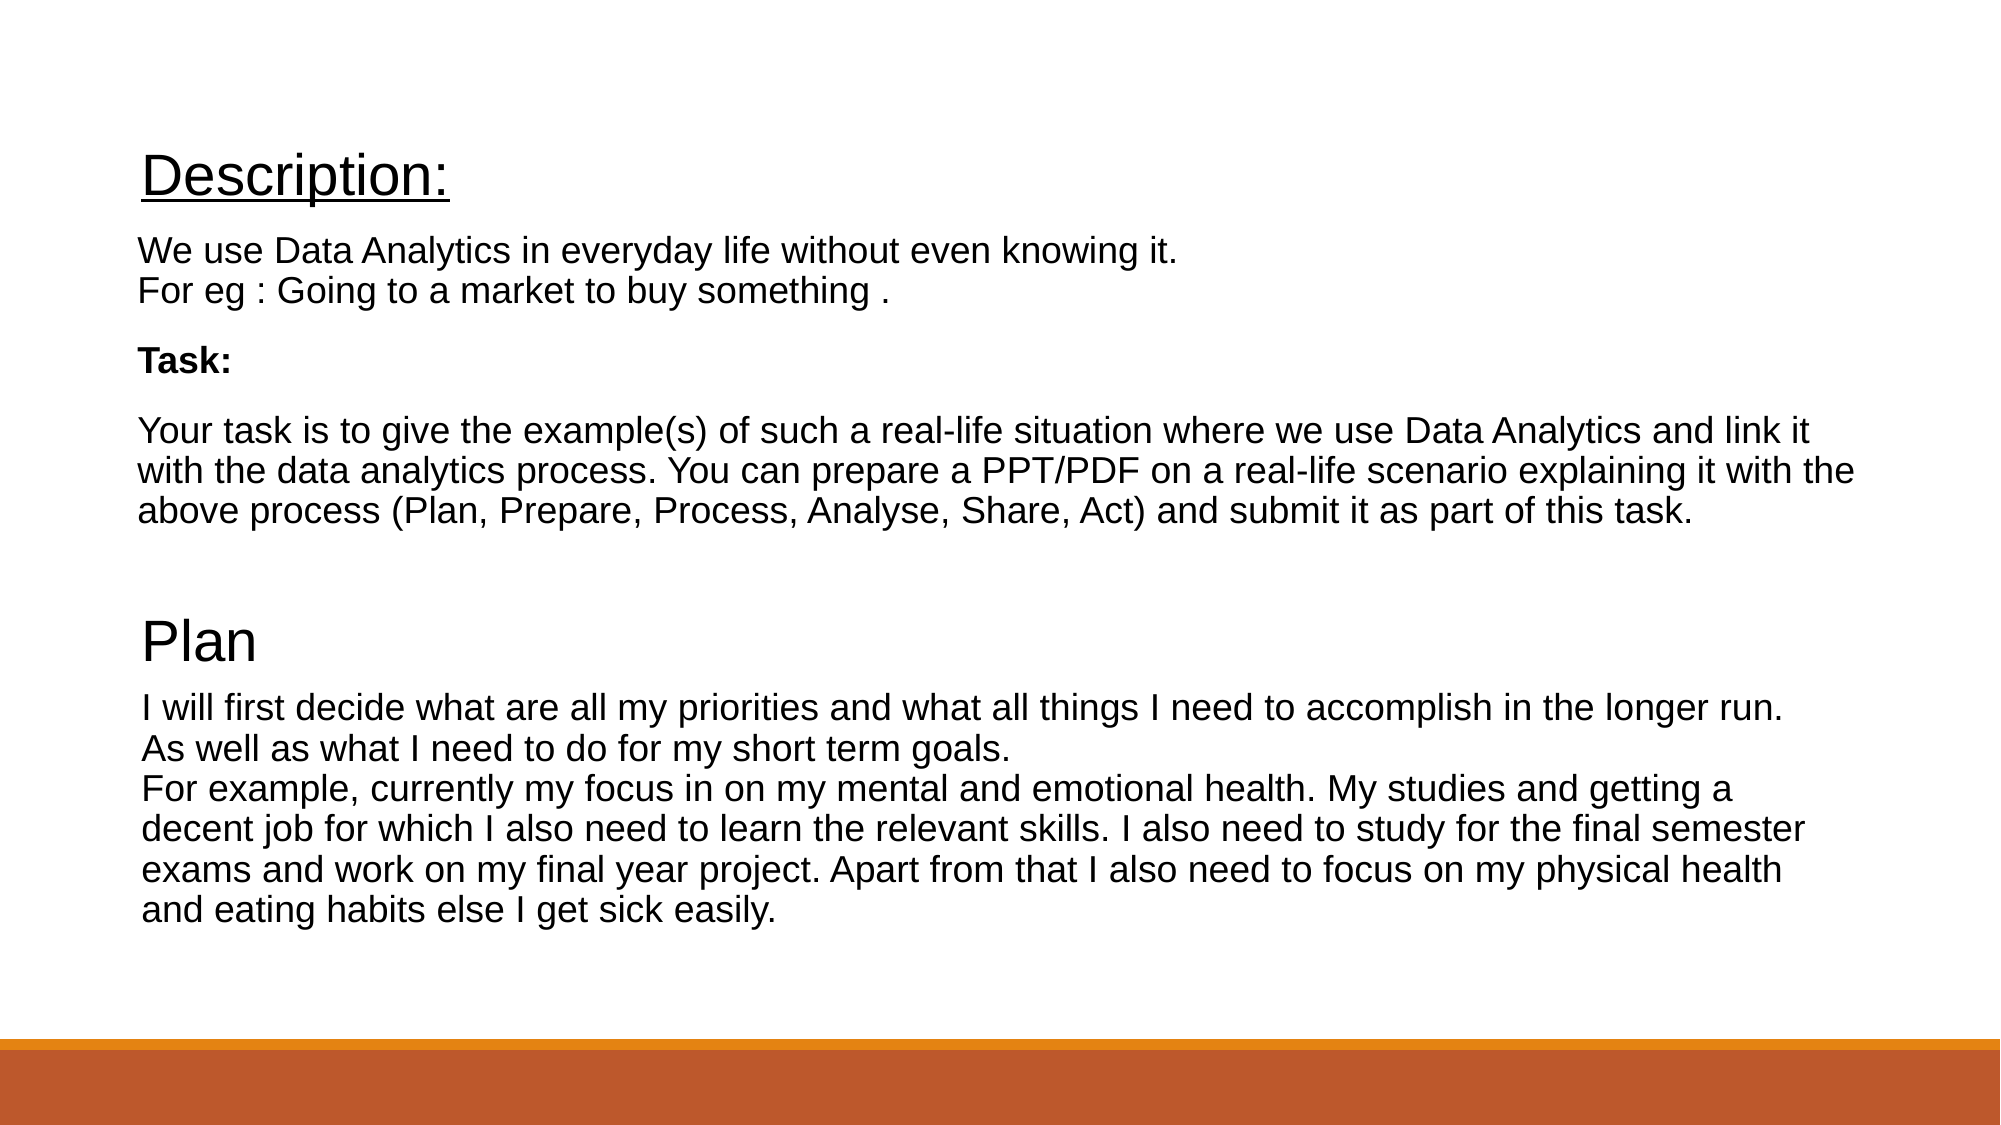

# Description:
We use Data Analytics in everyday life without even knowing it.
For eg : Going to a market to buy something .
Task:
Your task is to give the example(s) of such a real-life situation where we use Data Analytics and link it with the data analytics process. You can prepare a PPT/PDF on a real-life scenario explaining it with the above process (Plan, Prepare, Process, Analyse, Share, Act) and submit it as part of this task.

Plan
I will first decide what are all my priorities and what all things I need to accomplish in the longer run. As well as what I need to do for my short term goals.
For example, currently my focus in on my mental and emotional health. My studies and getting a decent job for which I also need to learn the relevant skills. I also need to study for the final semester exams and work on my final year project. Apart from that I also need to focus on my physical health and eating habits else I get sick easily.